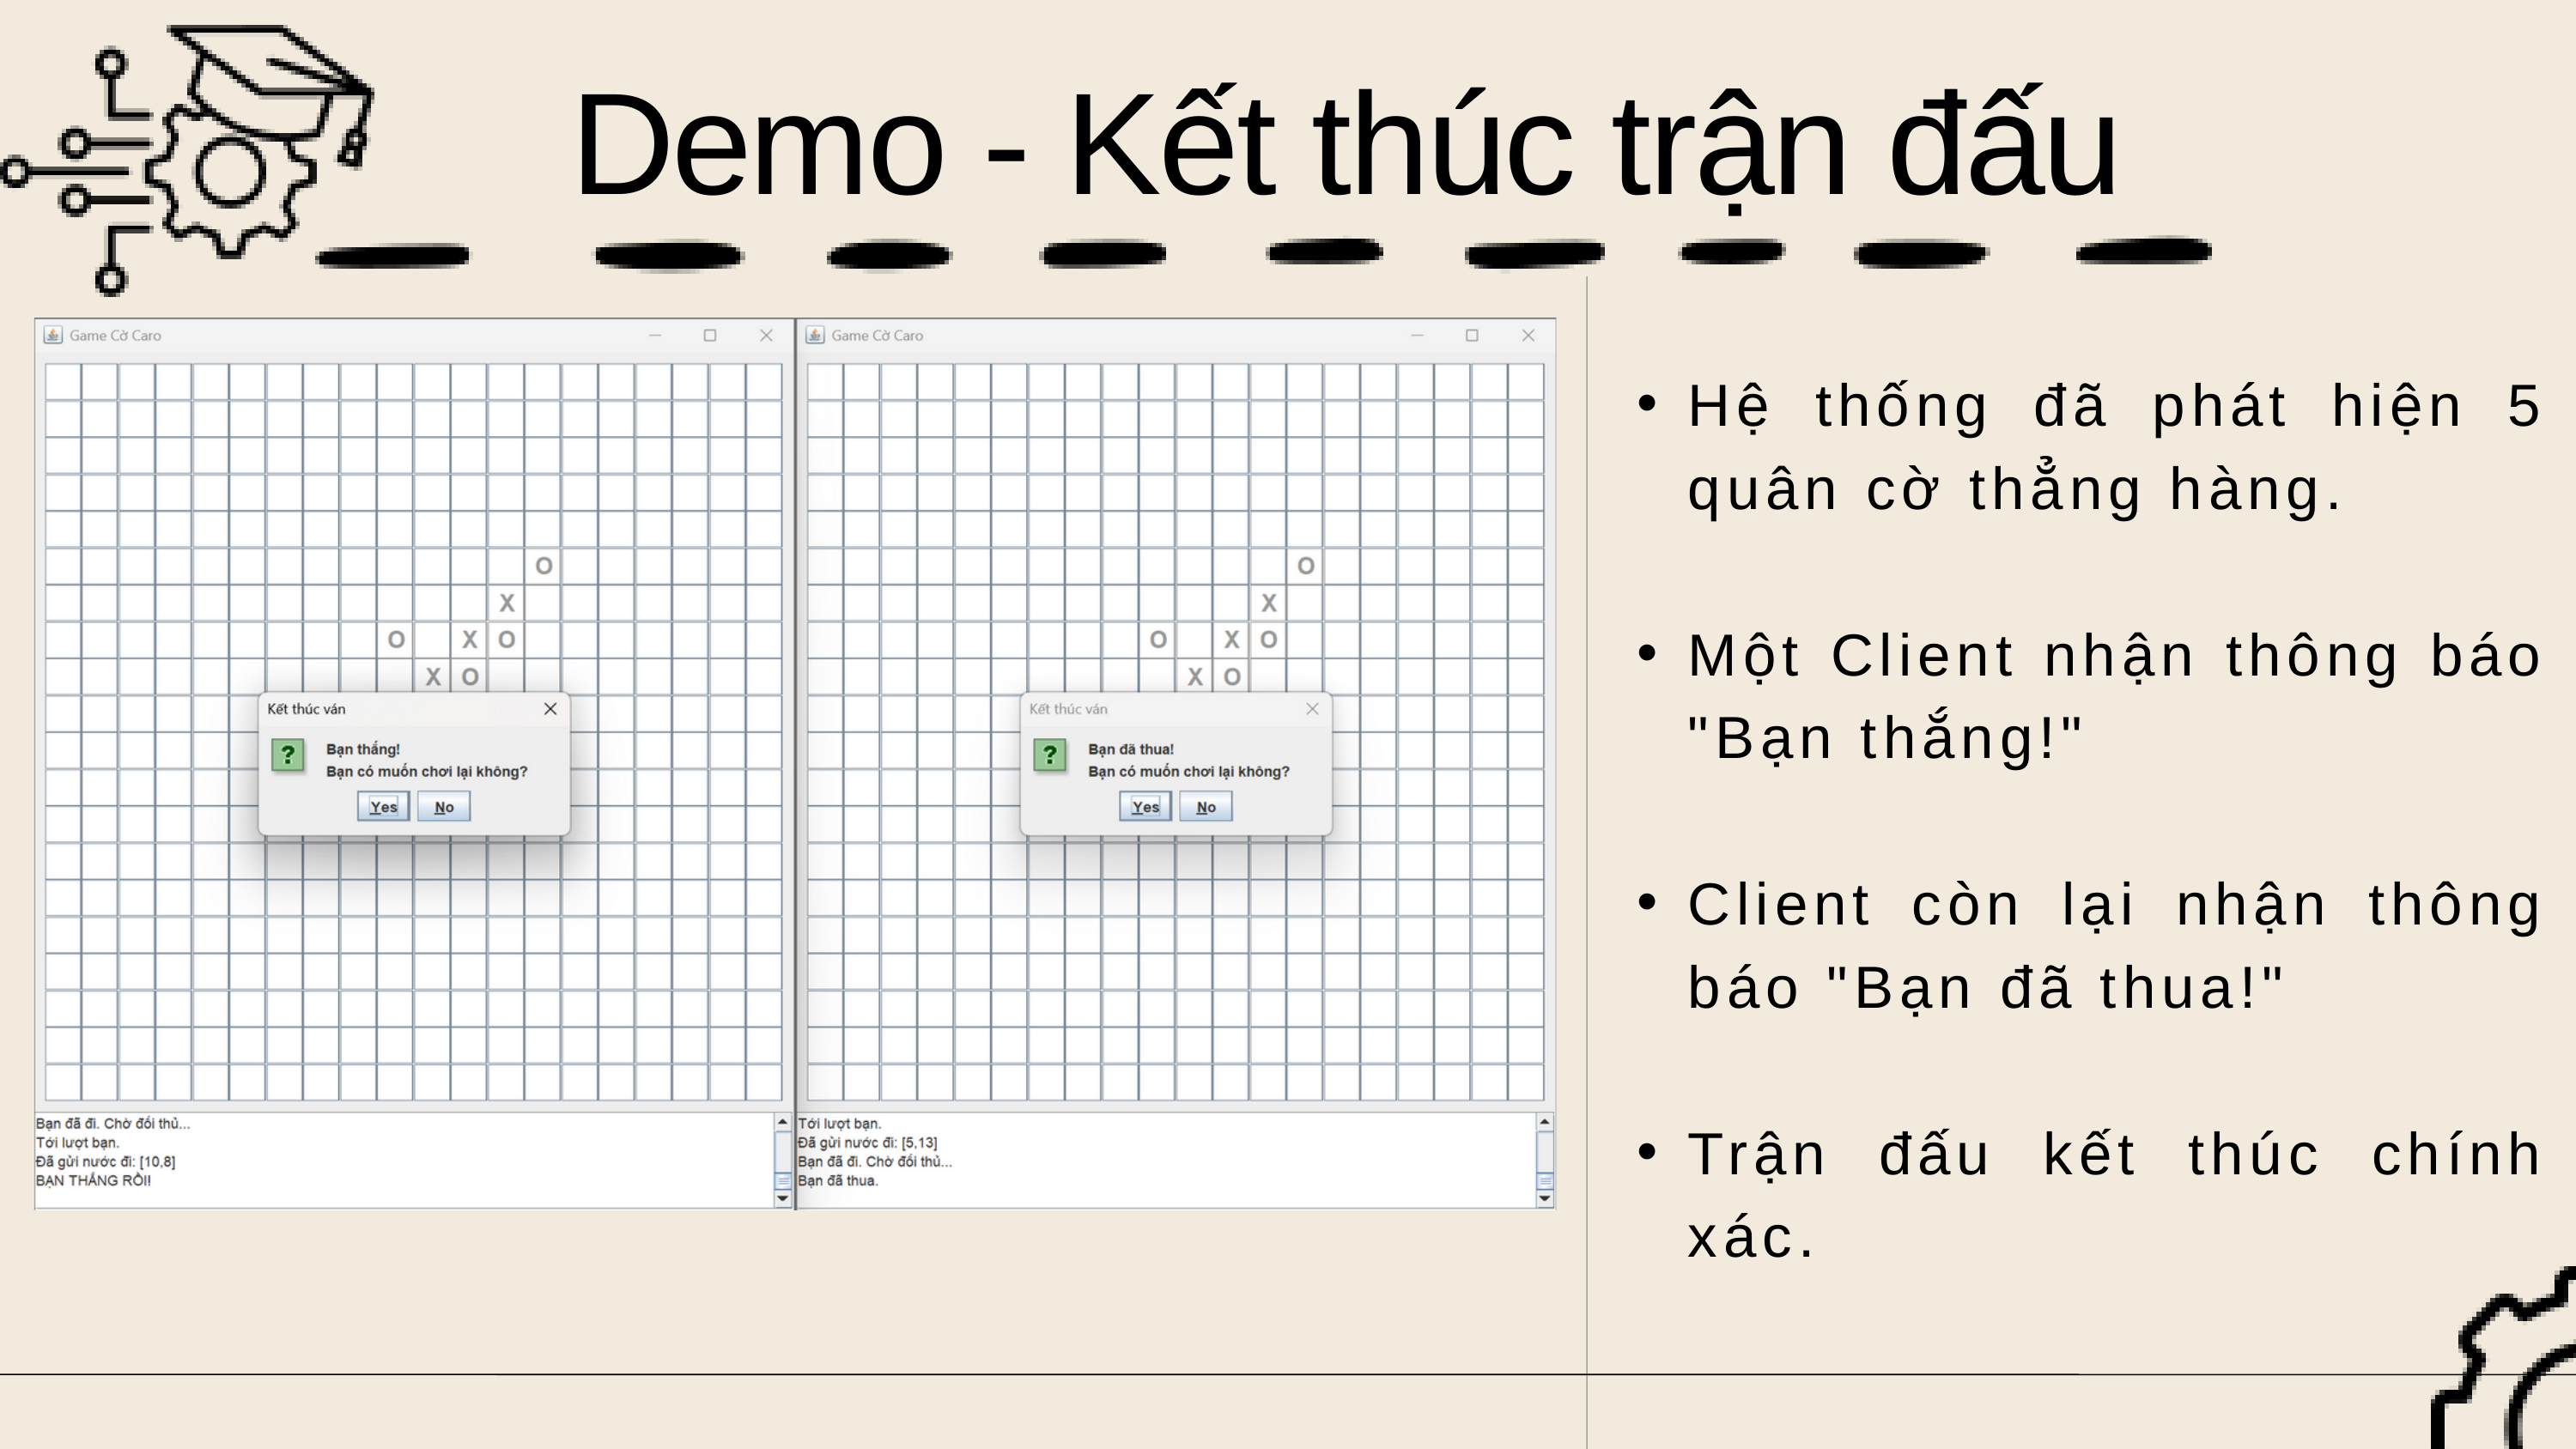

Demo - Kết thúc trận đấu

Hệ thống đã phát hiện 5 quân cờ thẳng hàng.

Một Client nhận thông báo "Bạn thắng!"

Client còn lại nhận thông báo "Bạn đã thua!"

Trận đấu kết thúc chính xác.